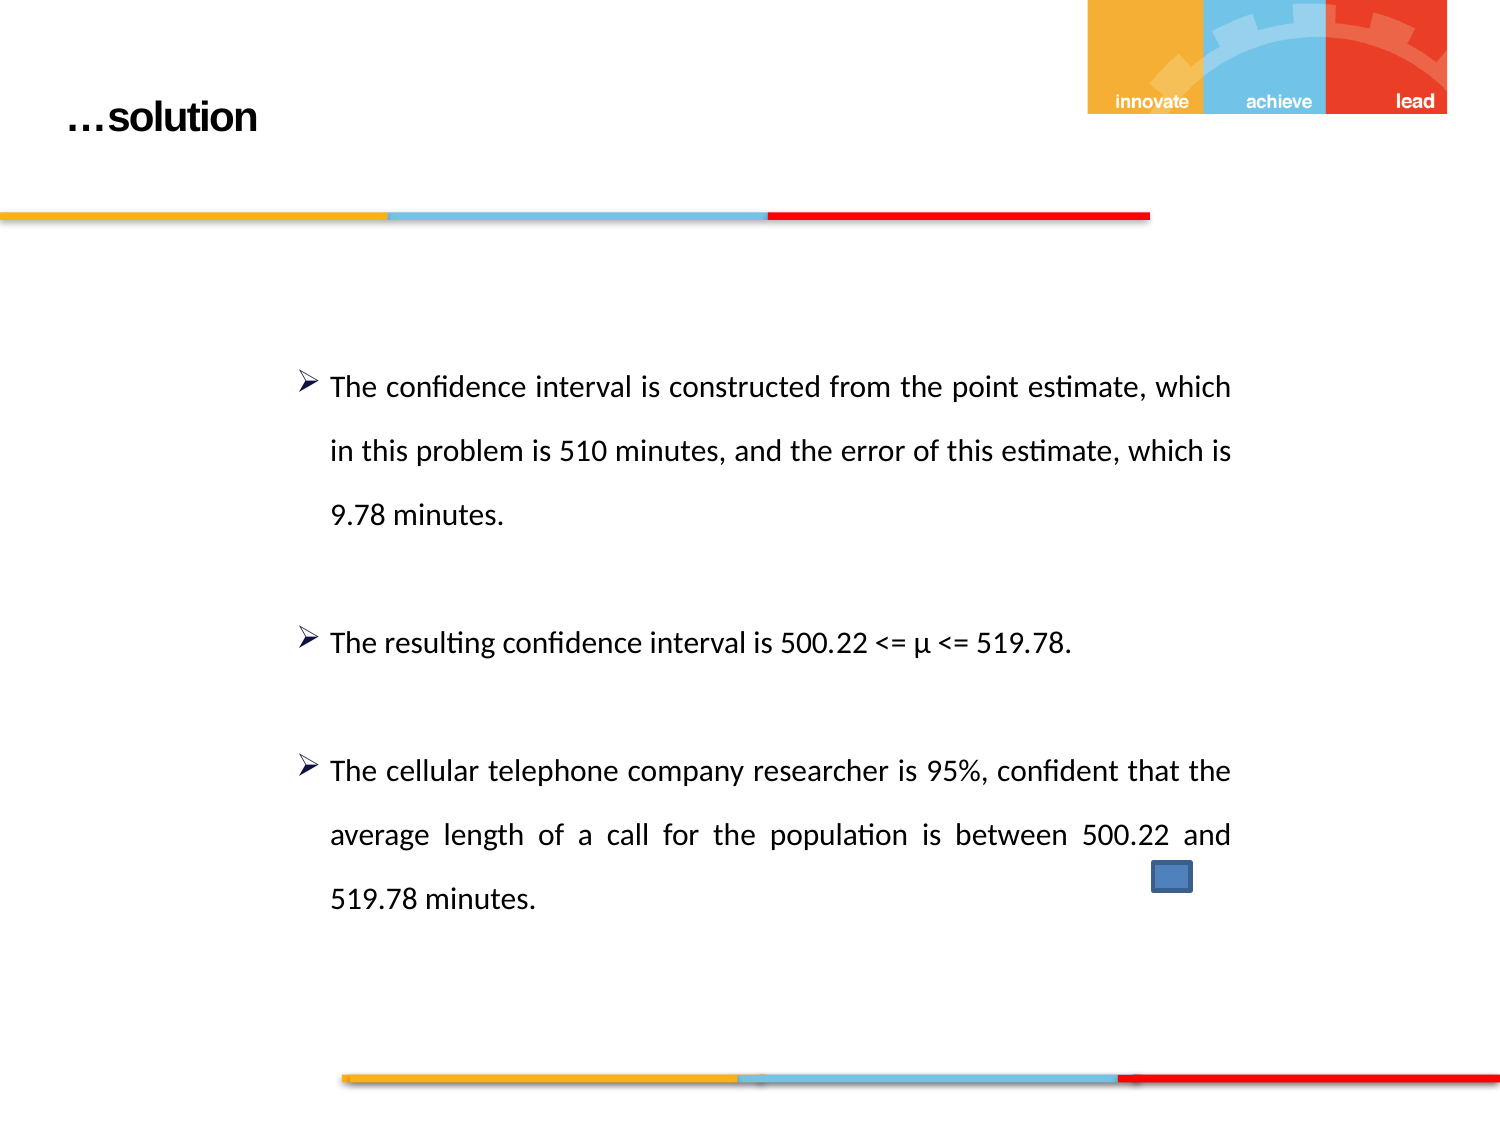

…solution

The confidence interval is constructed from the point estimate, which in this problem is 510 minutes, and the error of this estimate, which is 9.78 minutes.

The resulting confidence interval is 500.22 <= µ <= 519.78.

The cellular telephone company researcher is 95%, confident that the average length of a call for the population is between 500.22 and 519.78 minutes.